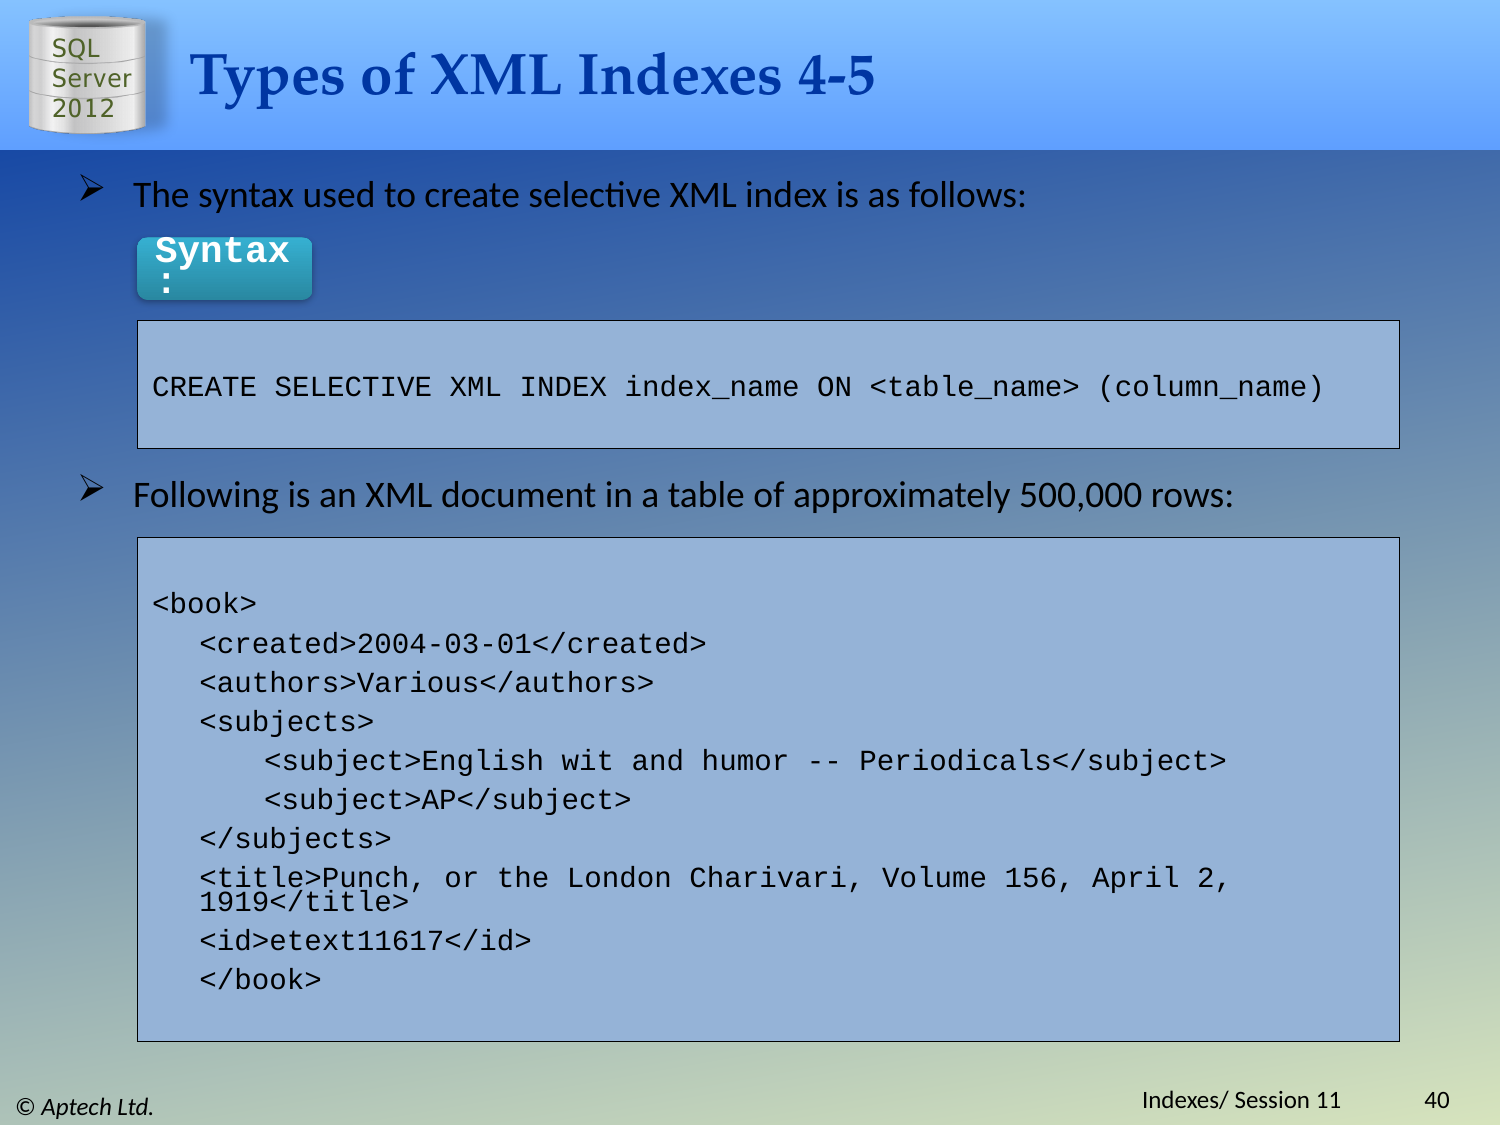

# Types of XML Indexes 4-5
The syntax used to create selective XML index is as follows:
Syntax:

CREATE SELECTIVE XML INDEX index_name ON <table_name> (column_name)

Following is an XML document in a table of approximately 500,000 rows:

<book>
<created>2004-03-01</created>
<authors>Various</authors>
<subjects>
<subject>English wit and humor -- Periodicals</subject>
<subject>AP</subject>
</subjects>
<title>Punch, or the London Charivari, Volume 156, April 2, 1919</title>
<id>etext11617</id>
</book>

Indexes/ Session 11
40